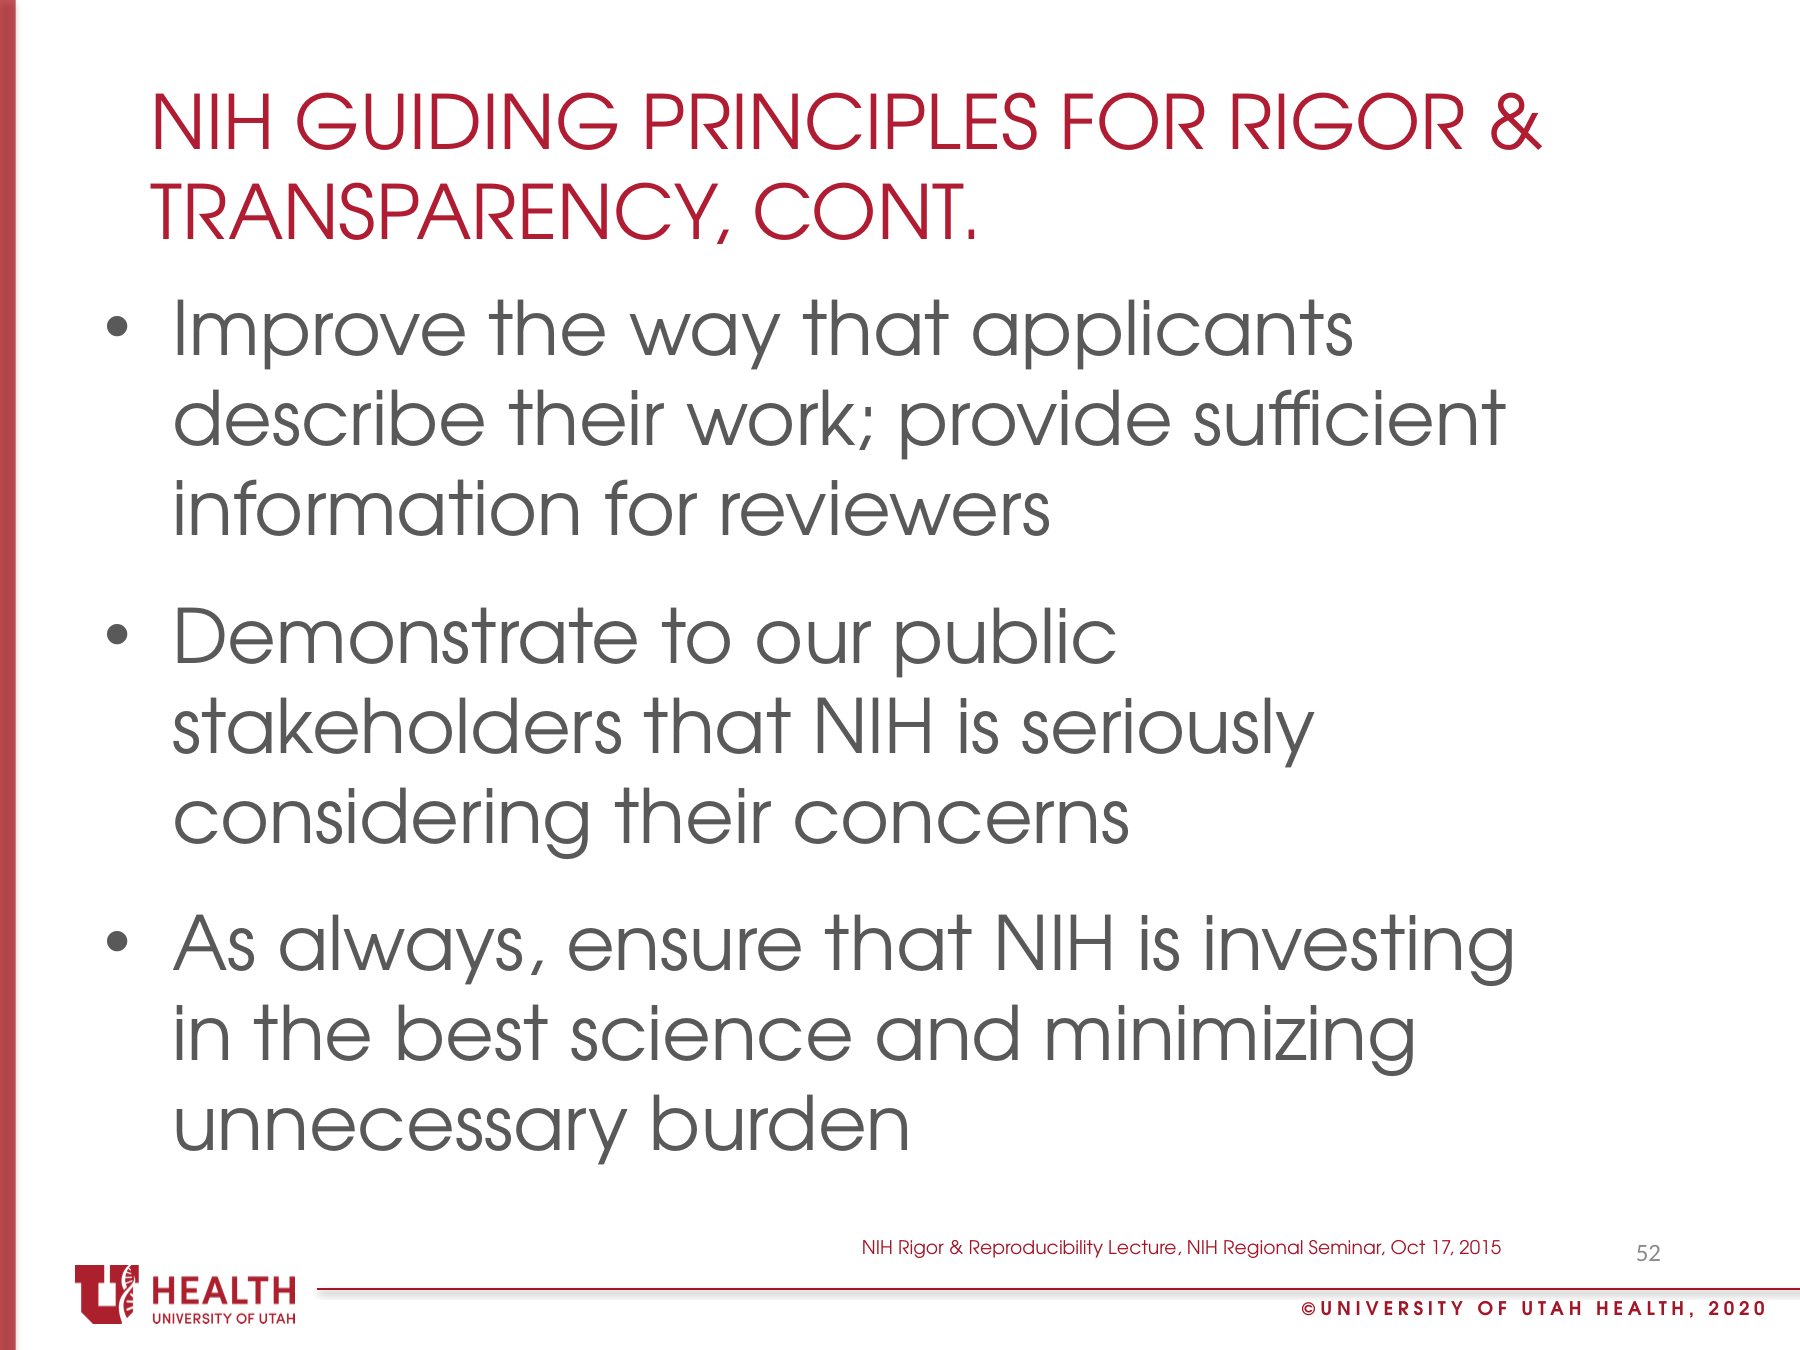

# NIH Guiding Principles for Rigor & Transparency, cont.
Improve the way that applicants describe their work; provide sufficient information for reviewers
Demonstrate to our public stakeholders that NIH is seriously considering their concerns
As always, ensure that NIH is investing in the best science and minimizing unnecessary burden
52
NIH Rigor & Reproducibility Lecture, NIH Regional Seminar, Oct 17, 2015